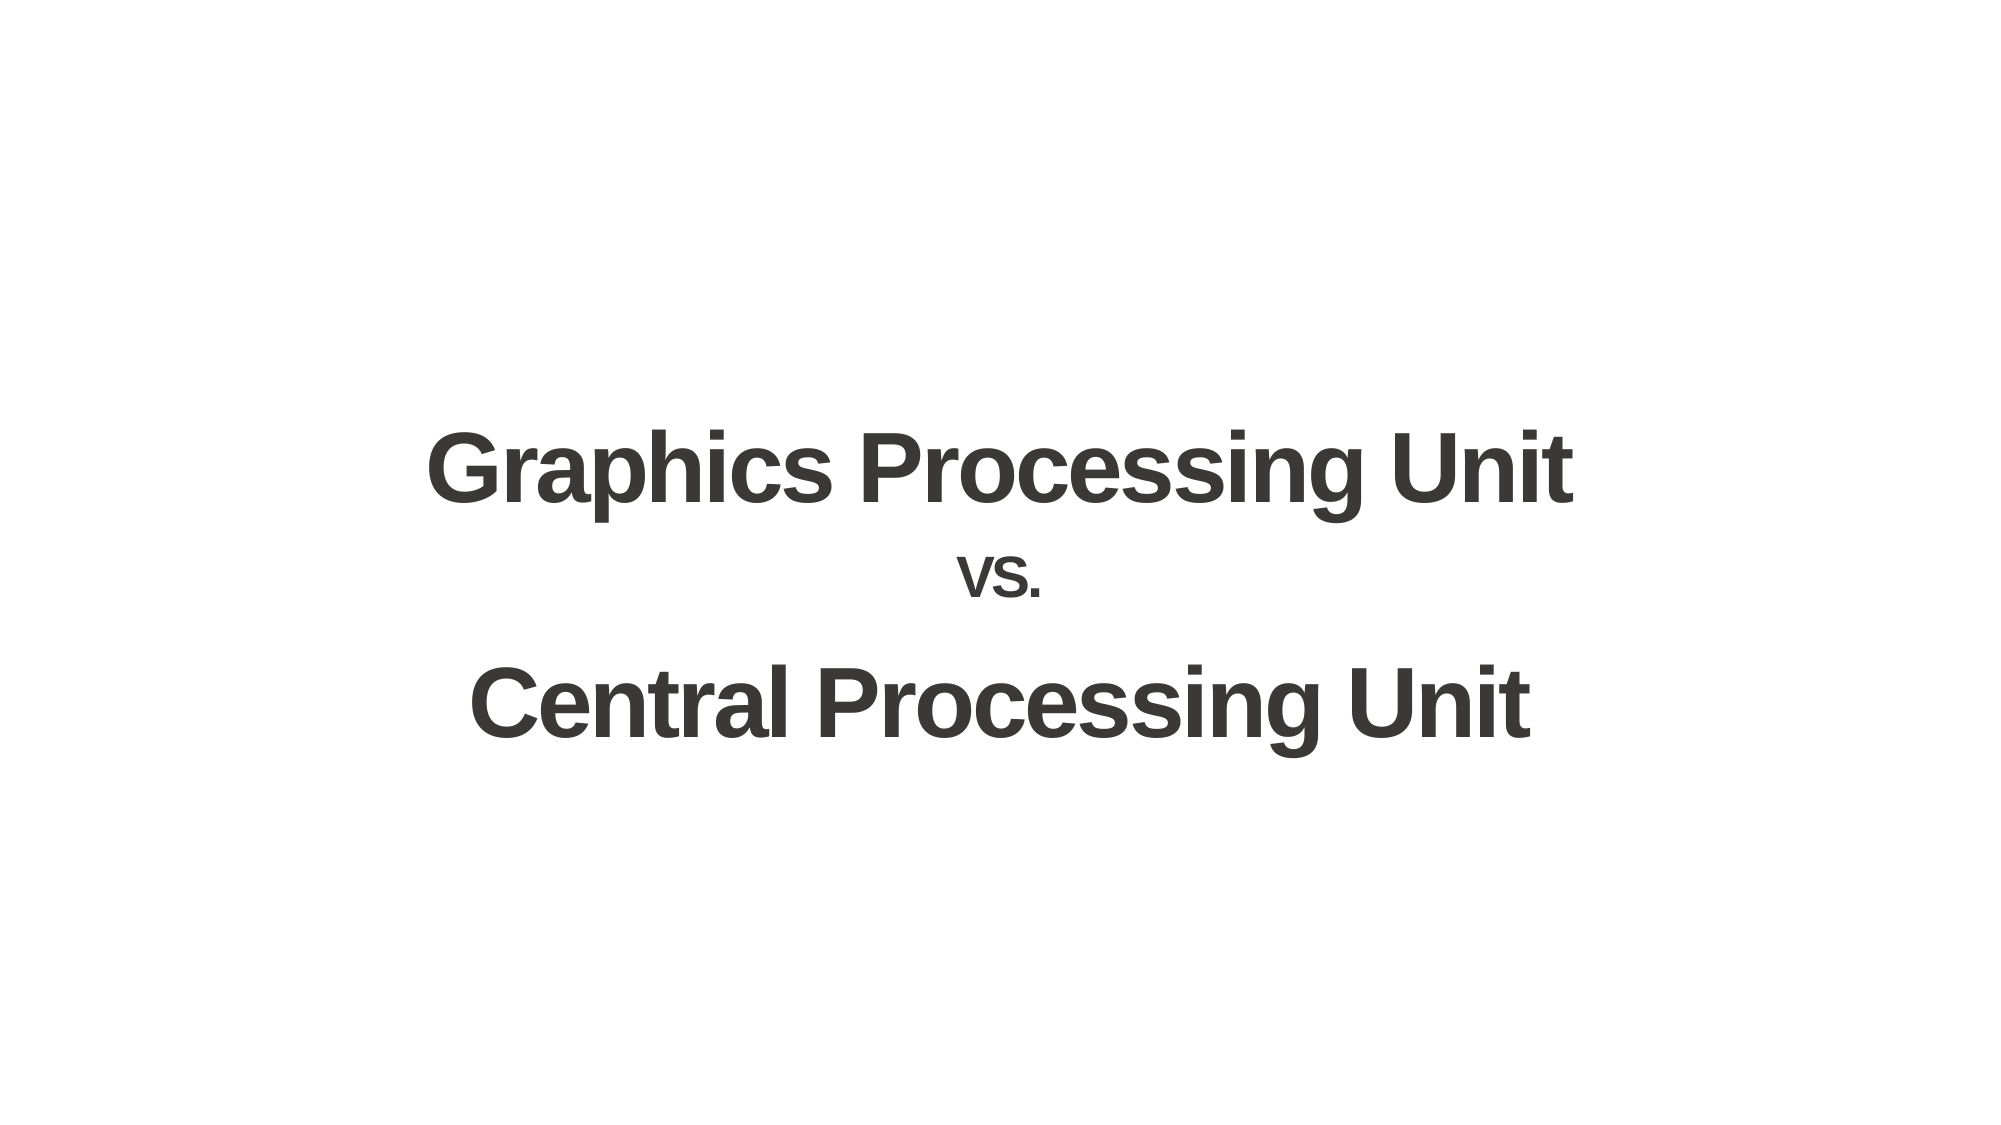

Graphics Processing Unit
VS.
Central Processing Unit